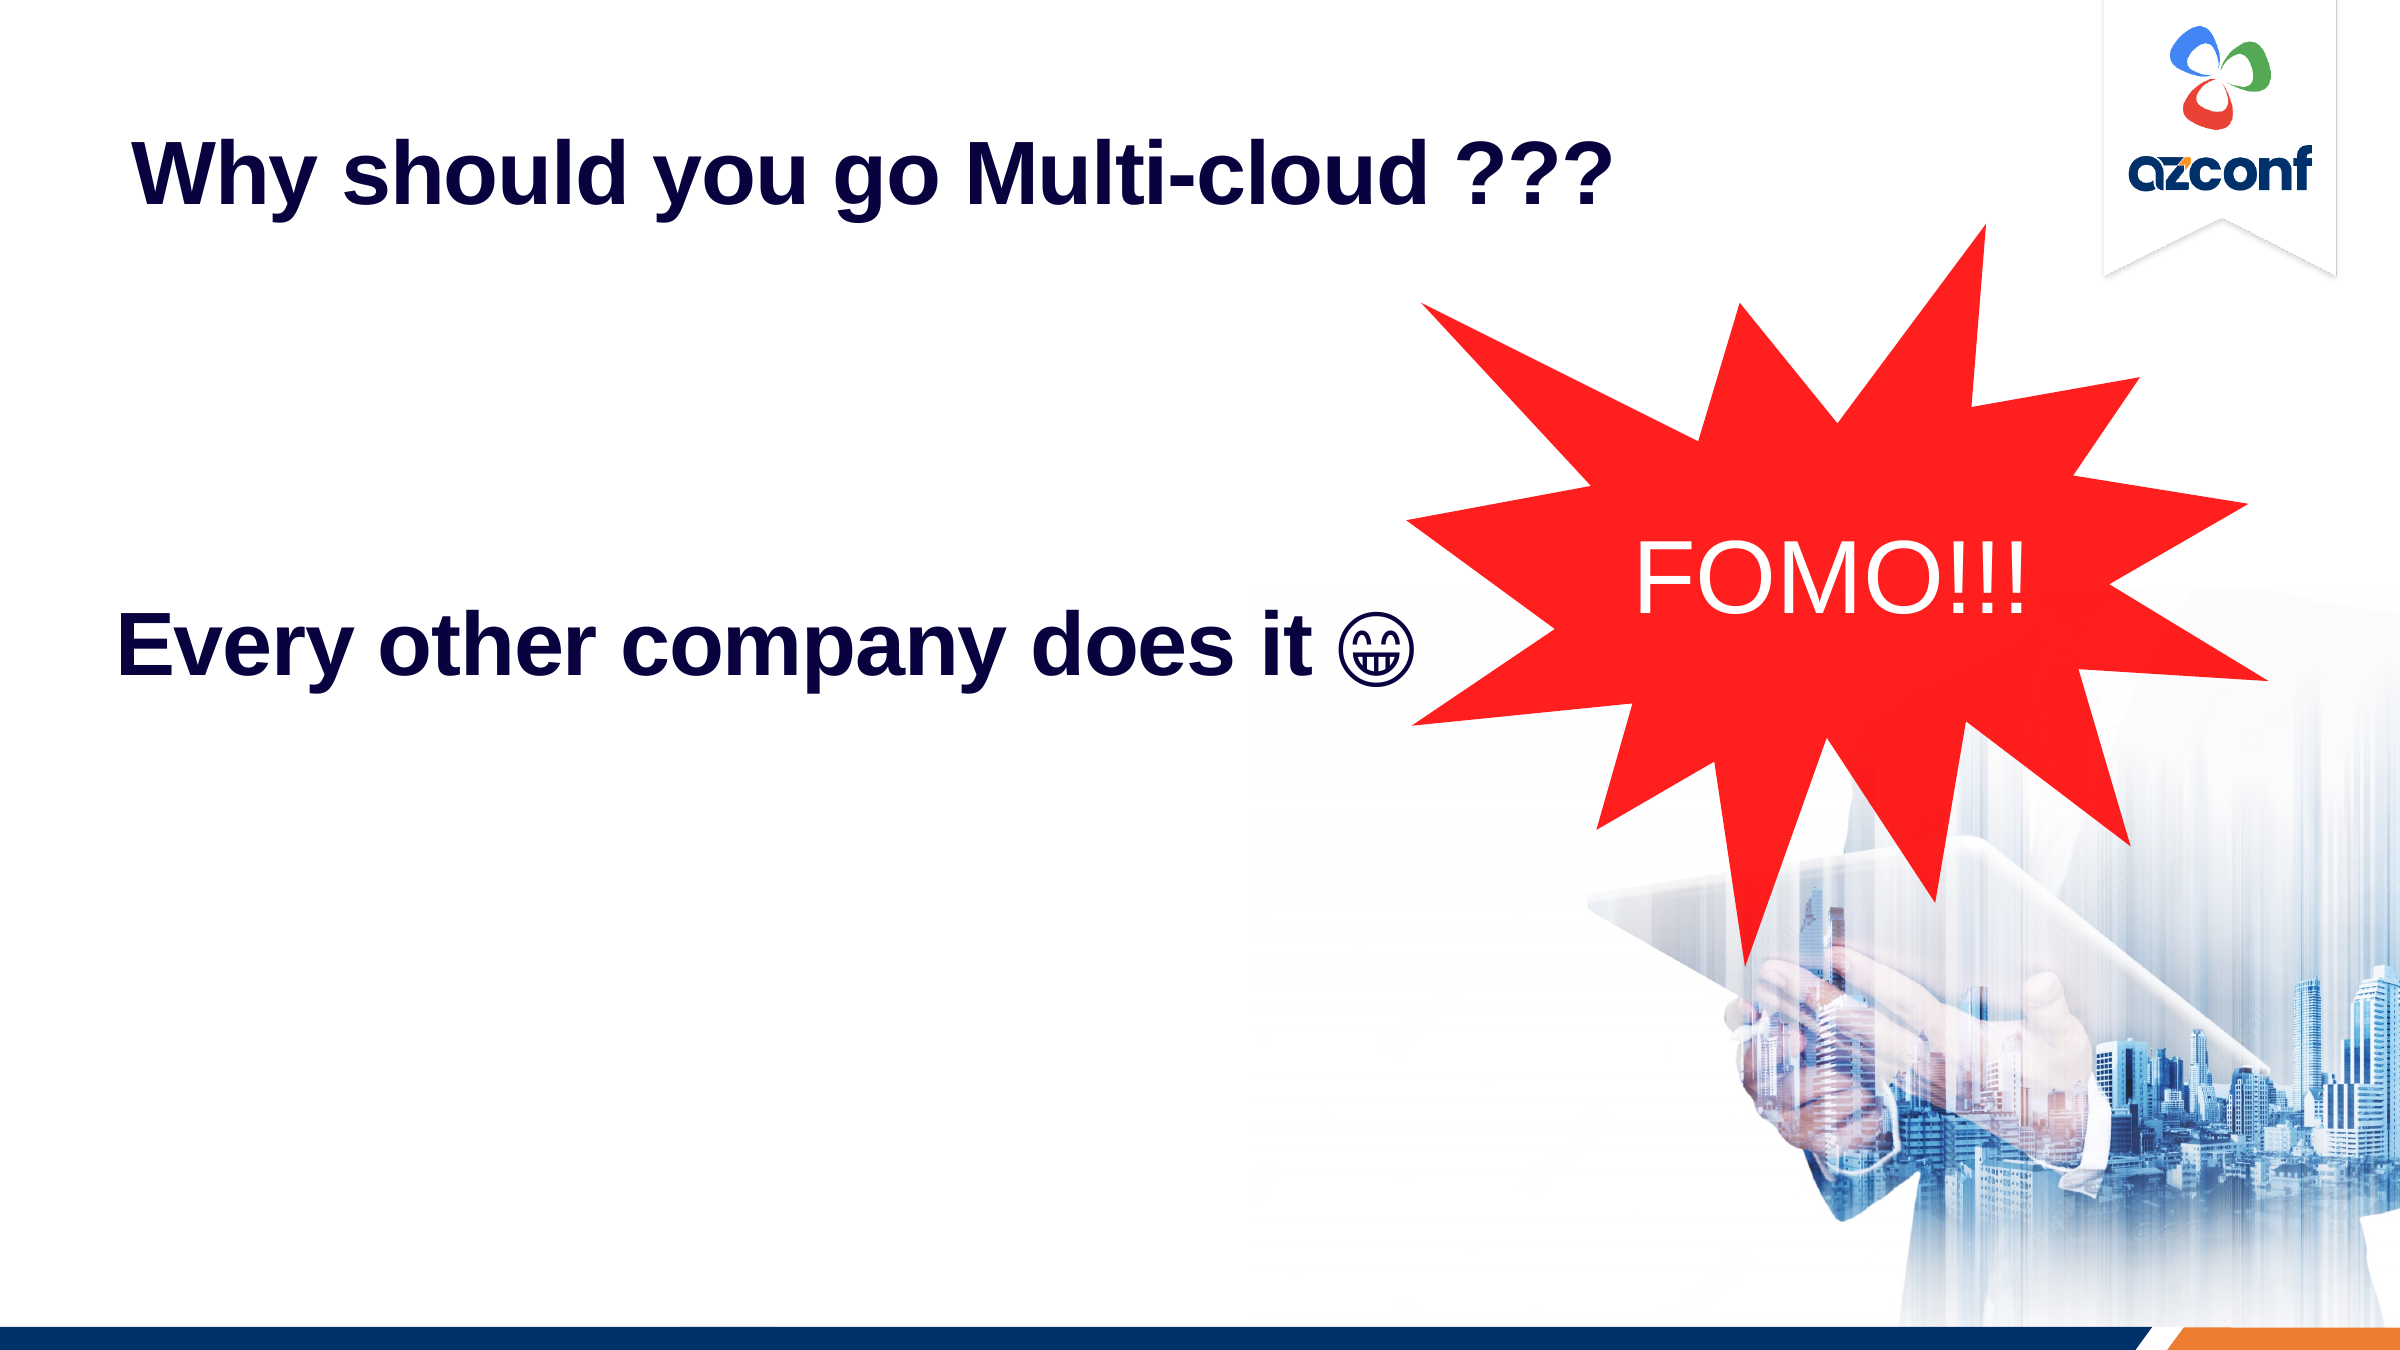

Why should you go Multi-cloud ???
FOMO!!!
# Every other company does it 😁